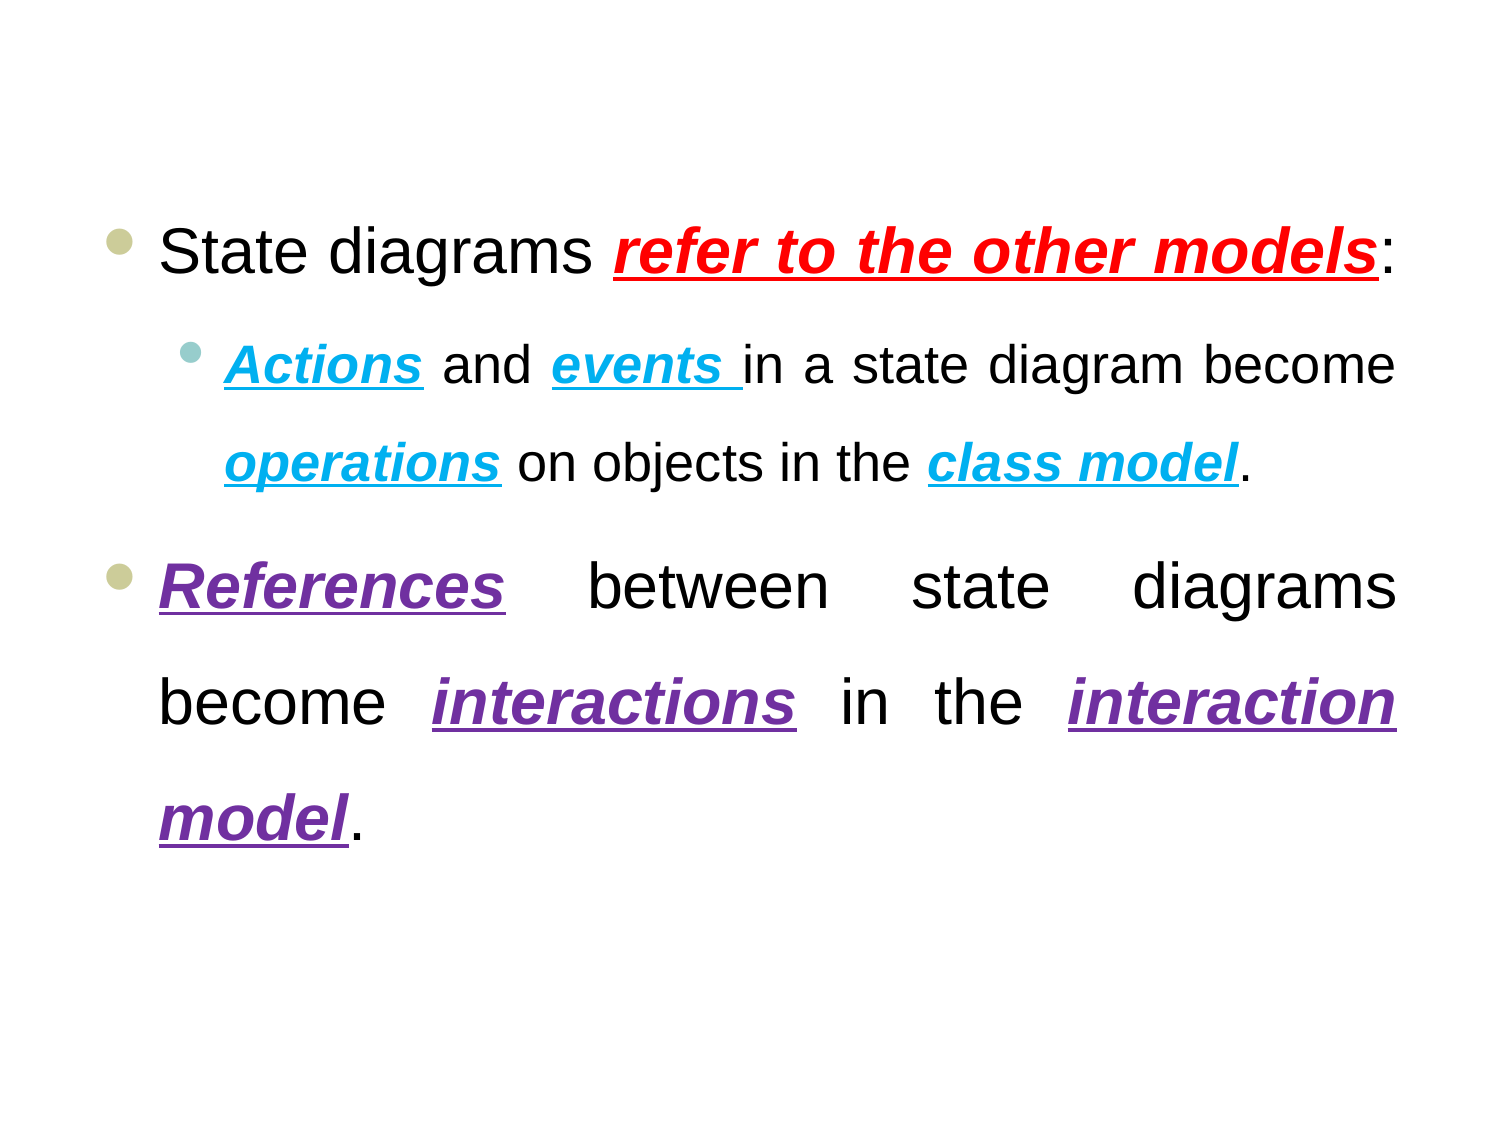

State diagrams refer to the other models:
Actions and events in a state diagram become operations on objects in the class model.
References between state diagrams become interactions in the interaction model.